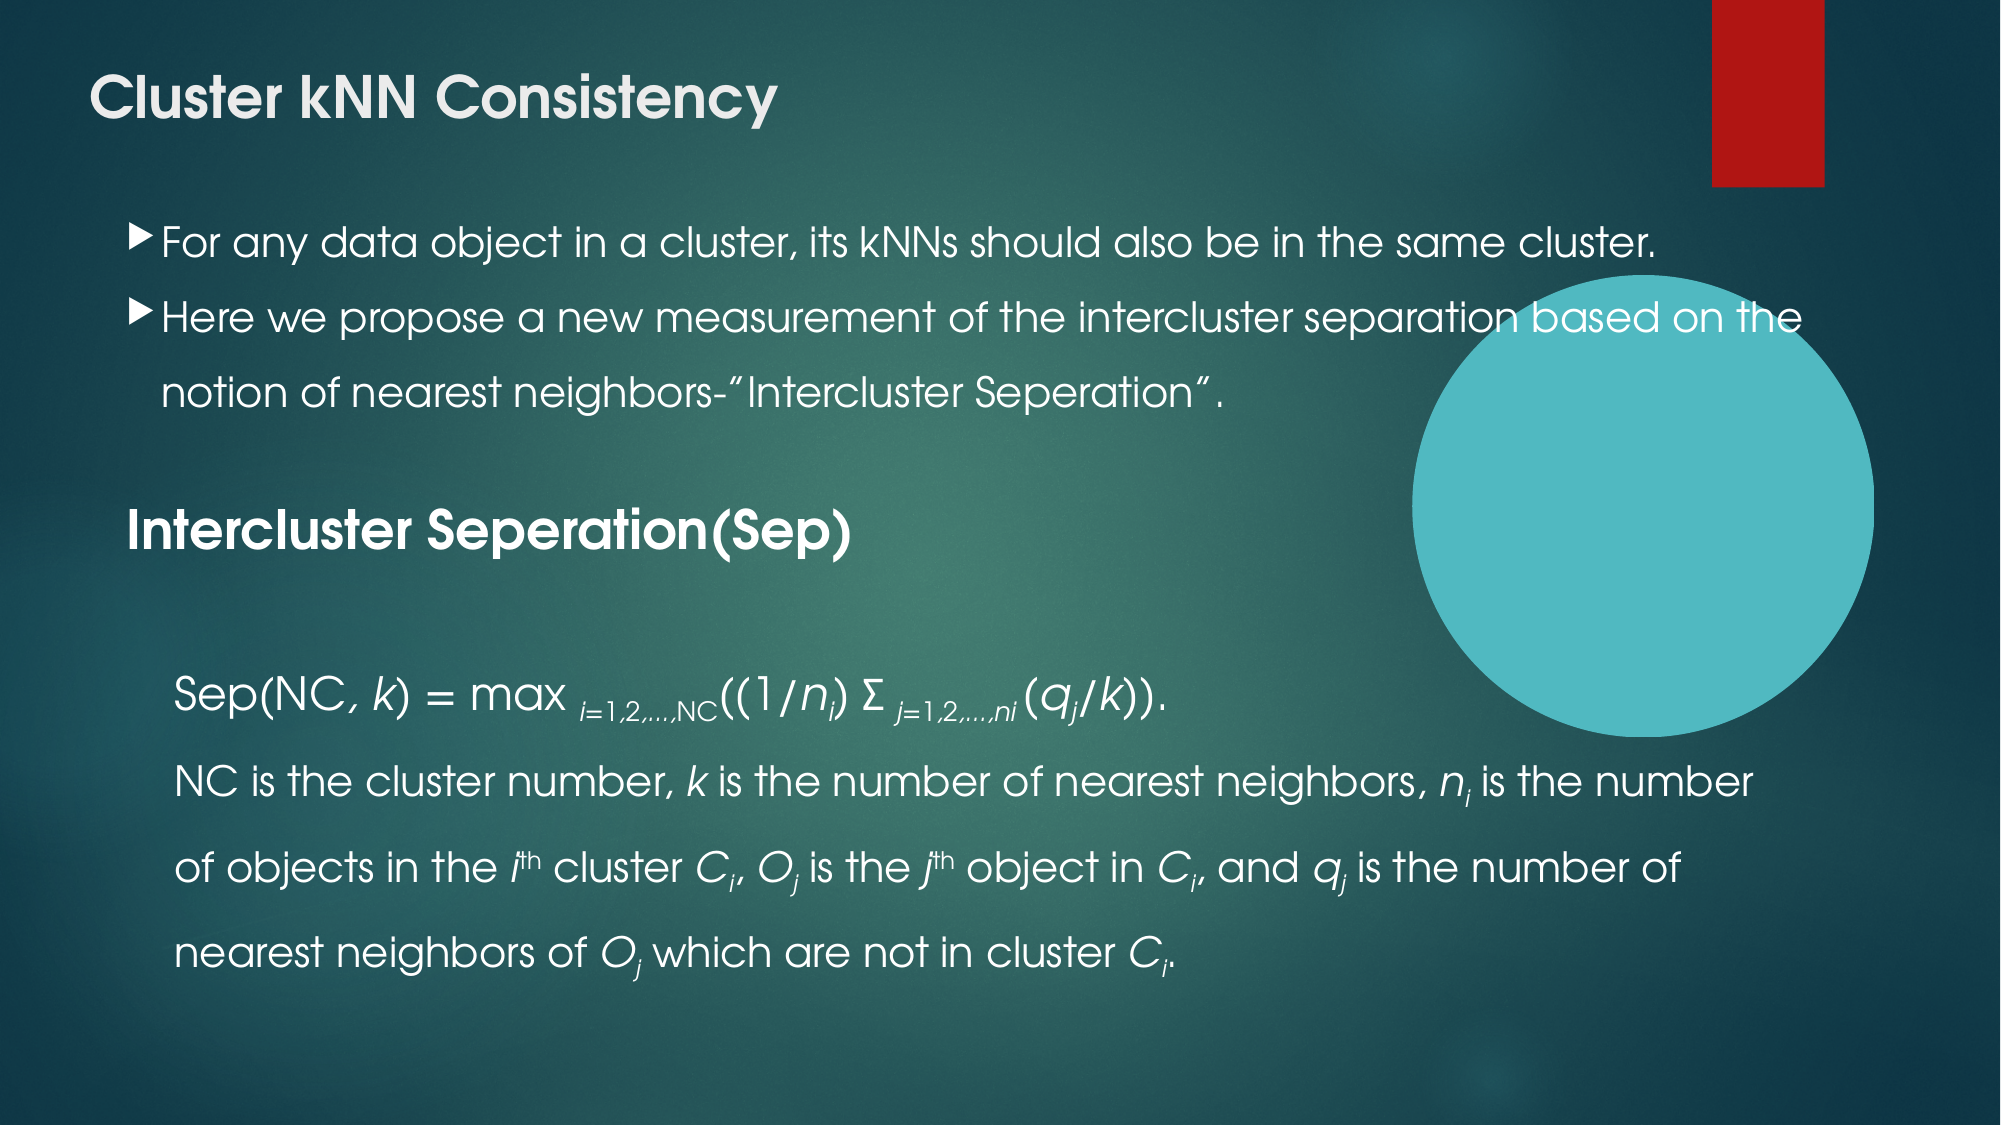

Cluster kNN Consistency
For any data object in a cluster, its kNNs should also be in the same cluster.
Here we propose a new measurement of the intercluster separation based on the notion of nearest neighbors-”Intercluster Seperation”.

Intercluster Seperation(Sep)
Sep(NC, k) = max i=1,2,...,NC((1/ni) Σ j=1,2,...,ni (qj/k)).
NC is the cluster number, k is the number of nearest neighbors, ni is the number of objects in the ith cluster Ci, Oj is the jth object in Ci, and qj is the number of nearest neighbors of Oj which are not in cluster Ci.